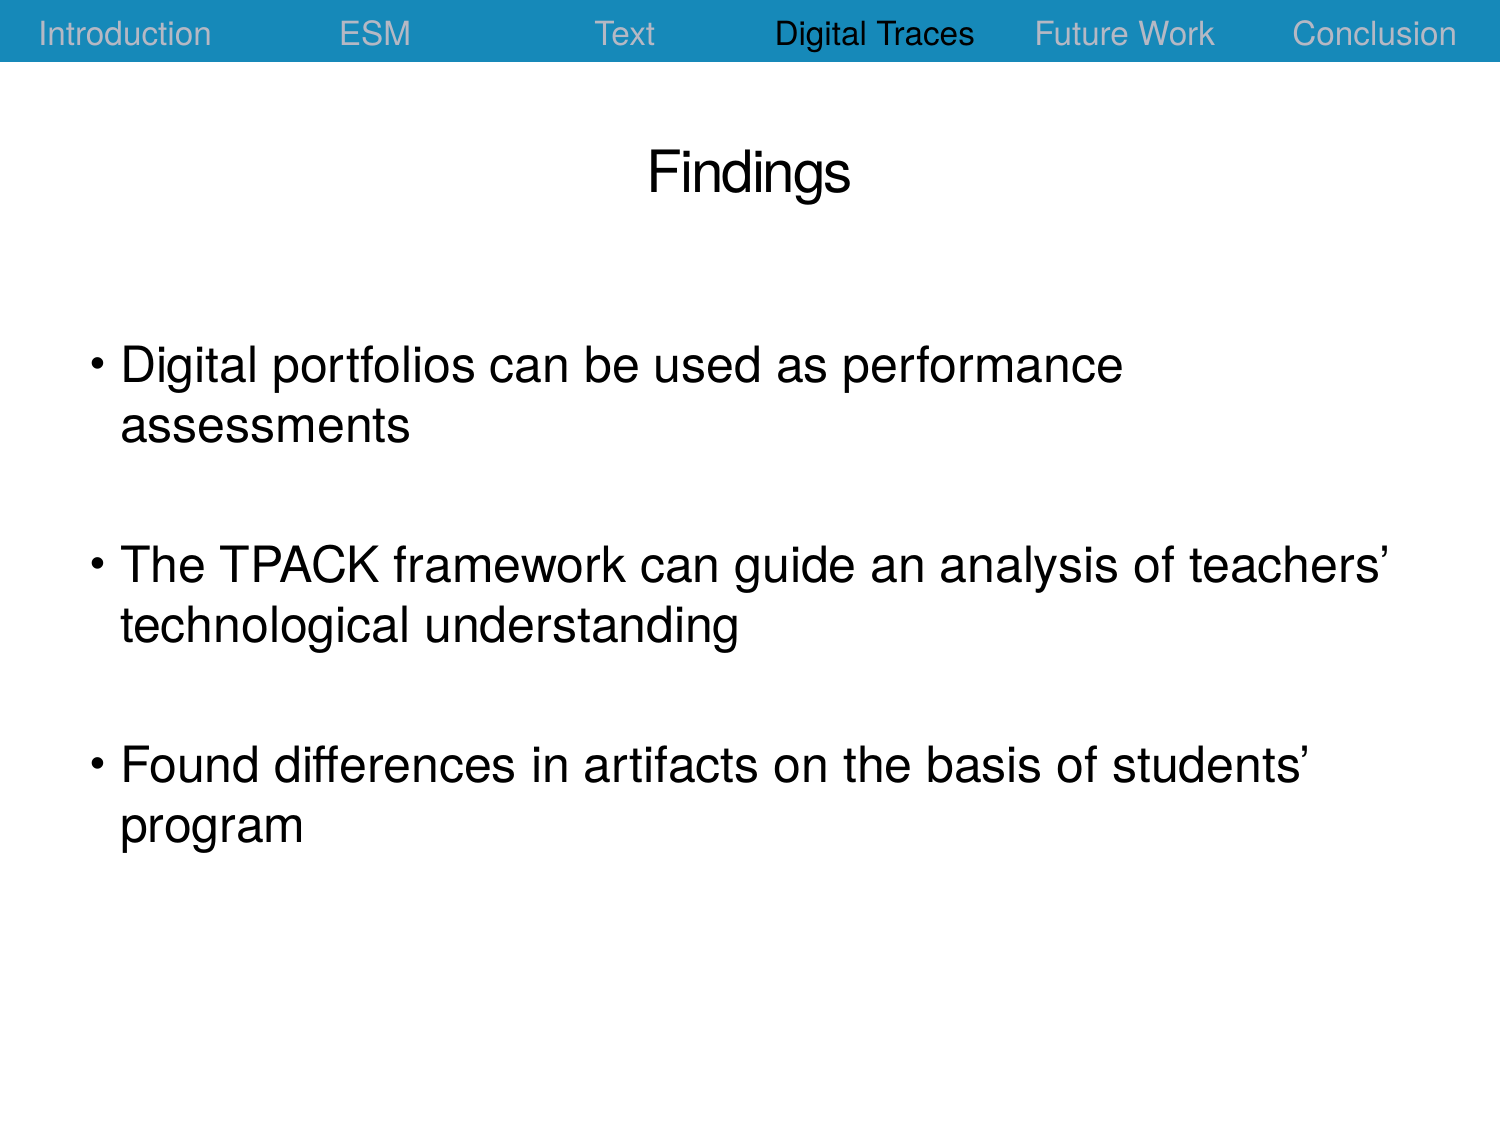

| Introduction | ESM | Text | Digital Traces | Future Work | Conclusion |
| --- | --- | --- | --- | --- | --- |
# Findings
Digital portfolios can be used as performance assessments

The TPACK framework can guide an analysis of teachers’ technological understanding

Found differences in artifacts on the basis of students’ program